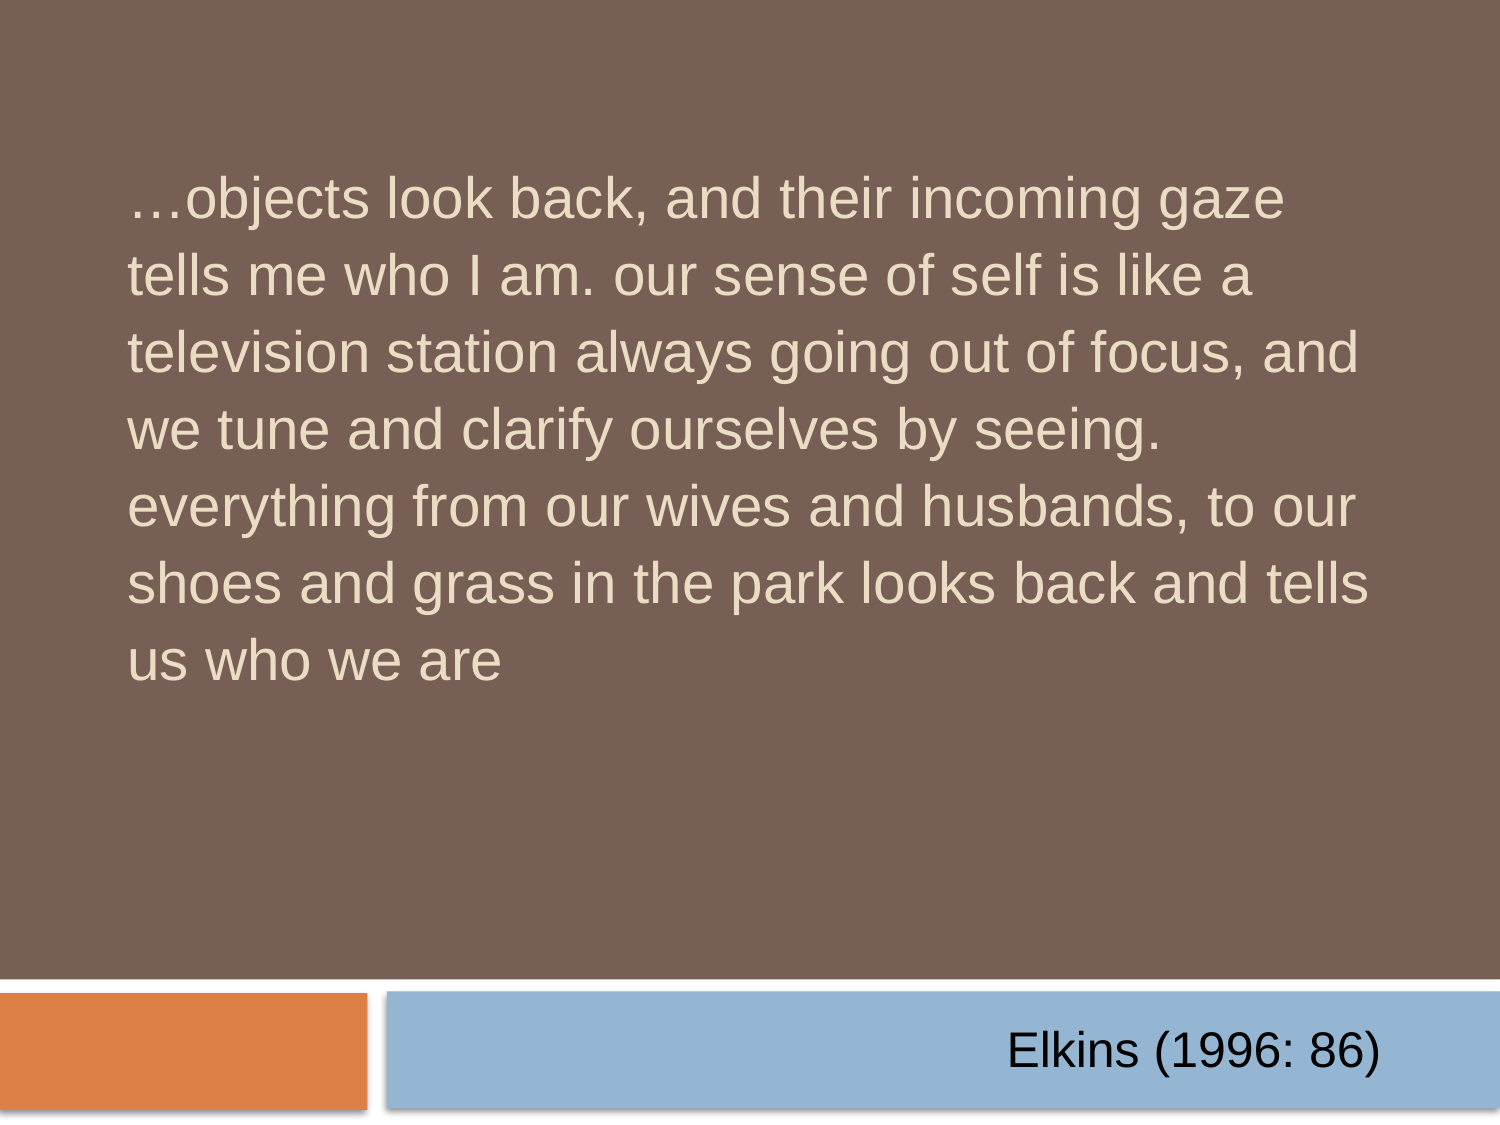

# …objects look back, and their incoming gaze tells me who I am. our sense of self is like a television station always going out of focus, and we tune and clarify ourselves by seeing. everything from our wives and husbands, to our shoes and grass in the park looks back and tells us who we are
Elkins (1996: 86)